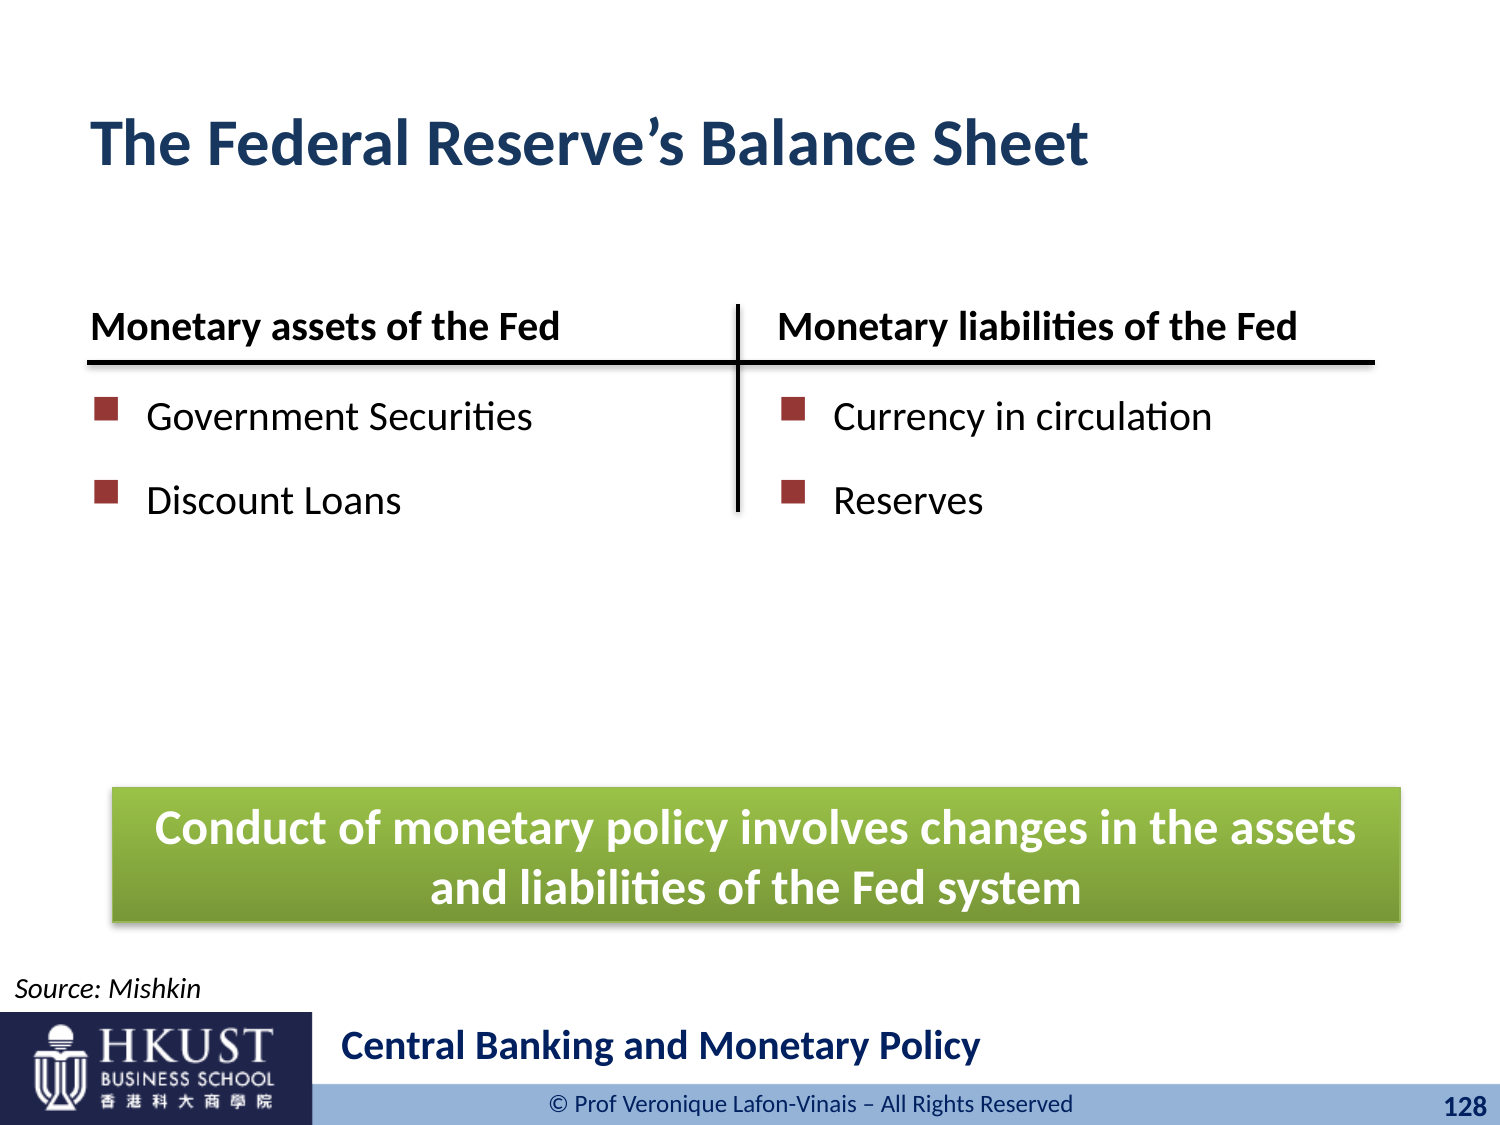

# The Federal Reserve’s Balance Sheet
Monetary assets of the Fed
Monetary liabilities of the Fed
Government Securities
Discount Loans
Currency in circulation
Reserves

Conduct of monetary policy involves changes in the assets and liabilities of the Fed system
Source: Mishkin
Central Banking and Monetary Policy
128